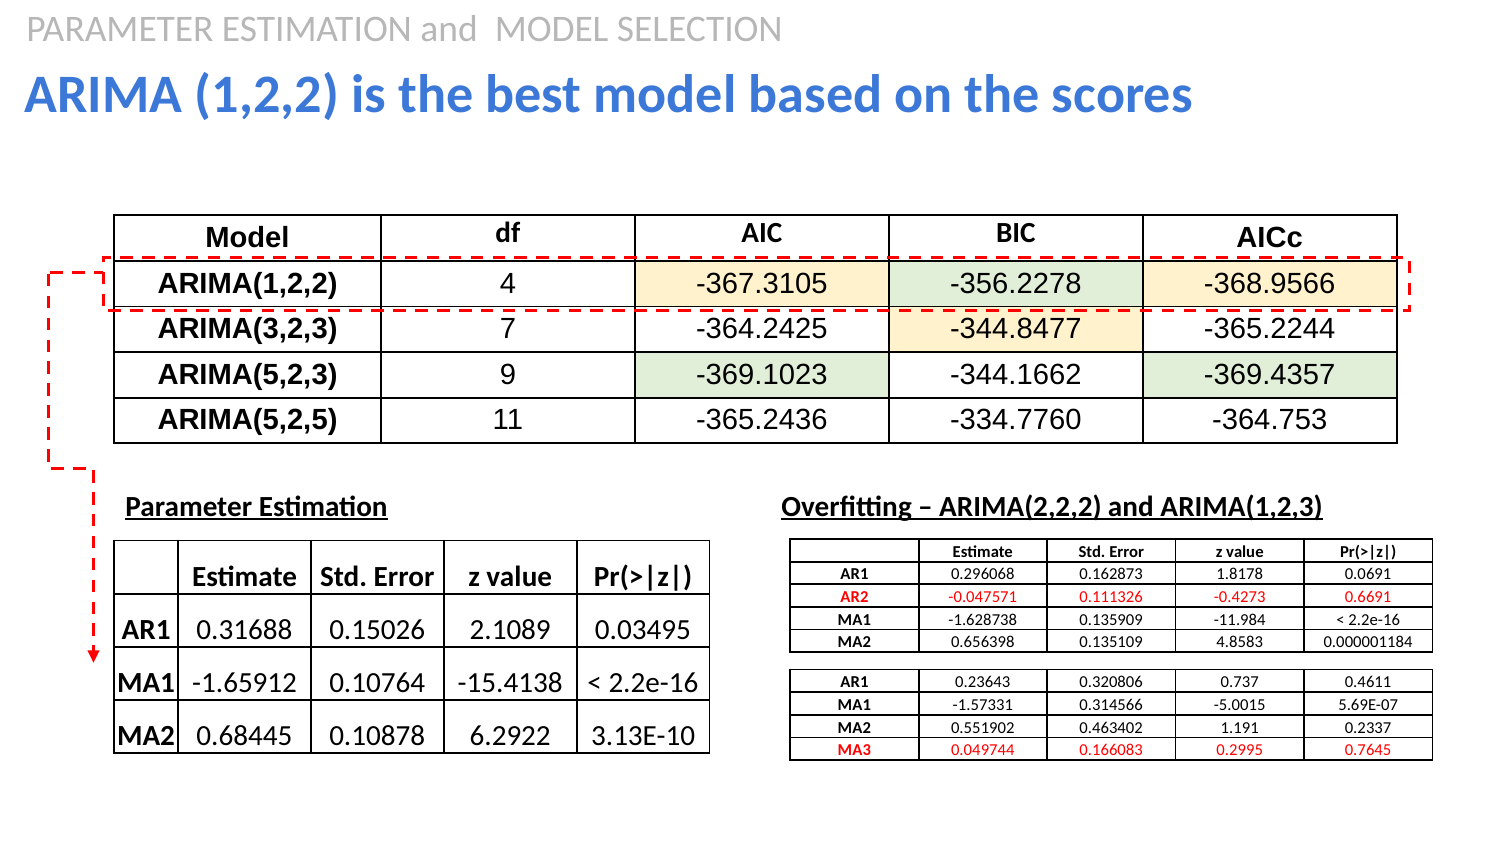

# PARAMETER ESTIMATION and  MODEL SELECTION
ARIMA (1,2,2) is the best model based on the scores
| Model | df | AIC | BIC | AICc |
| --- | --- | --- | --- | --- |
| ARIMA(1,2,2) | 4 | -367.3105 | -356.2278 | -368.9566 |
| ARIMA(3,2,3) | 7 | -364.2425 | -344.8477 | -365.2244 |
| ARIMA(5,2,3) | 9 | -369.1023 | -344.1662 | -369.4357 |
| ARIMA(5,2,5) | 11 | -365.2436 | -334.7760 | -364.753 |

Parameter Estimation
Overfitting – ARIMA(2,2,2) and ARIMA(1,2,3)
|  | Estimate | Std. Error | z value | Pr(>|z|) |
| --- | --- | --- | --- | --- |
| AR1 | 0.296068 | 0.162873 | 1.8178 | 0.0691 |
| AR2 | -0.047571 | 0.111326 | -0.4273 | 0.6691 |
| MA1 | -1.628738 | 0.135909 | -11.984 | < 2.2e-16 |
| MA2 | 0.656398 | 0.135109 | 4.8583 | 0.000001184 |
|  | Estimate | Std. Error | z value | Pr(>|z|) |
| --- | --- | --- | --- | --- |
| AR1 | 0.31688 | 0.15026 | 2.1089 | 0.03495 |
| MA1 | -1.65912 | 0.10764 | -15.4138 | < 2.2e-16 |
| MA2 | 0.68445 | 0.10878 | 6.2922 | 3.13E-10 |
| AR1 | 0.23643 | 0.320806 | 0.737 | 0.4611 |
| --- | --- | --- | --- | --- |
| MA1 | -1.57331 | 0.314566 | -5.0015 | 5.69E-07 |
| MA2 | 0.551902 | 0.463402 | 1.191 | 0.2337 |
| MA3 | 0.049744 | 0.166083 | 0.2995 | 0.7645 |